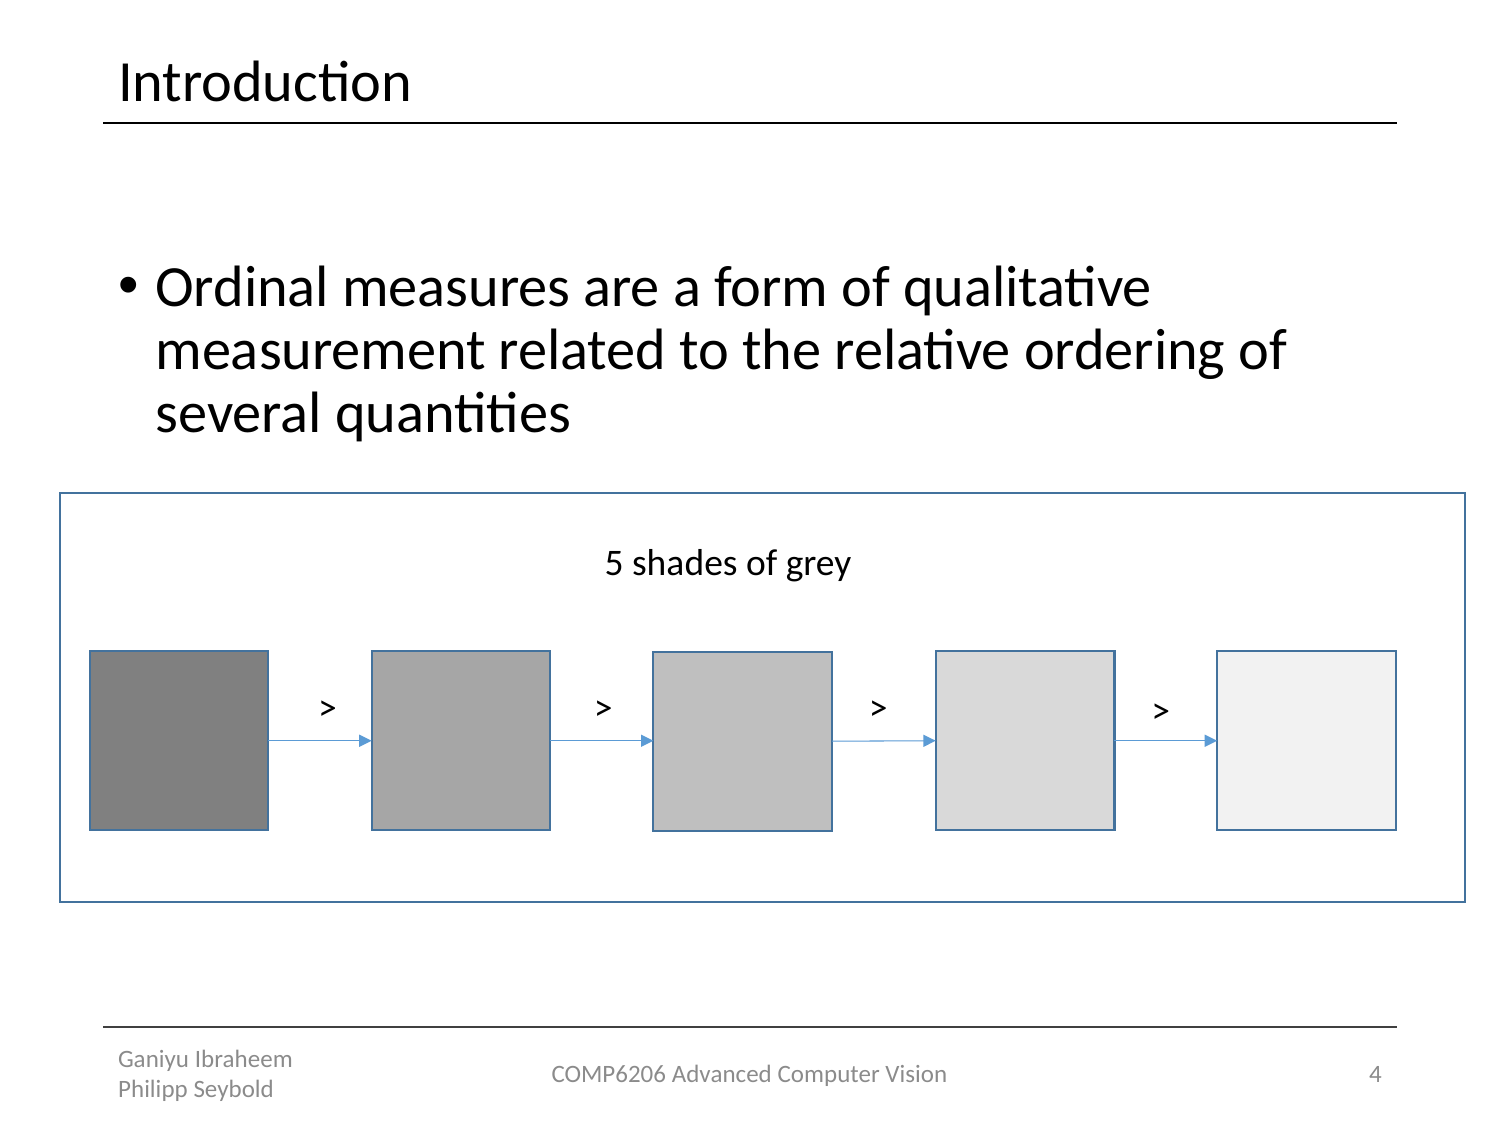

# Introduction
Ordinal measures are a form of qualitative measurement related to the relative ordering of several quantities

5 shades of grey

>
>
>
>
Ganiyu Ibraheem   Philipp Seybold
COMP6206 Advanced Computer Vision
4